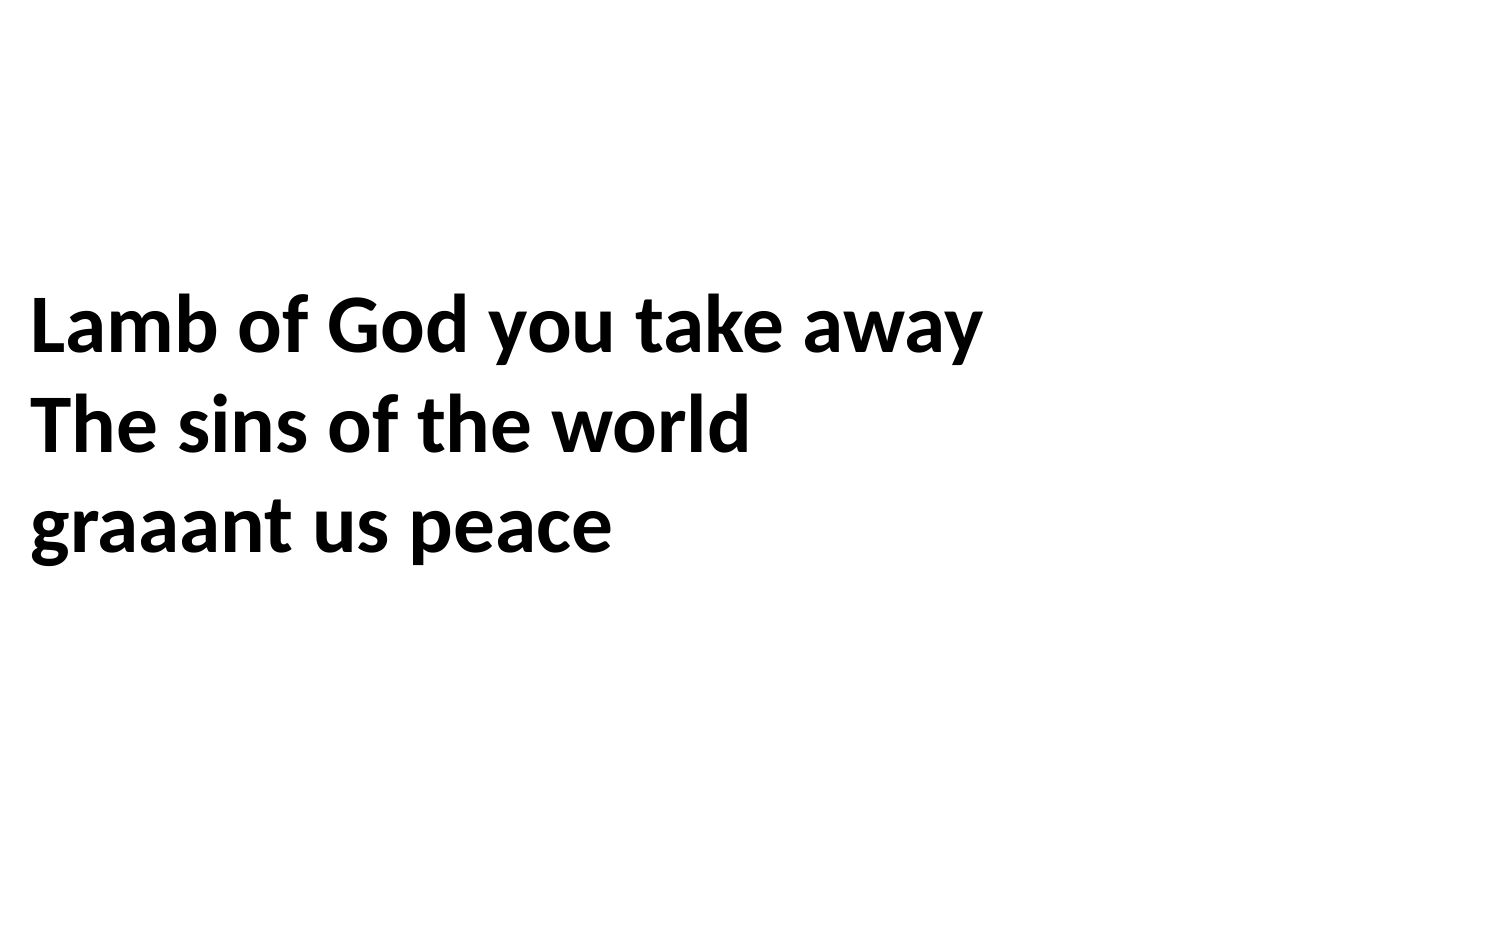

Lamb of God you take away
The sins of the world
graaant us peace